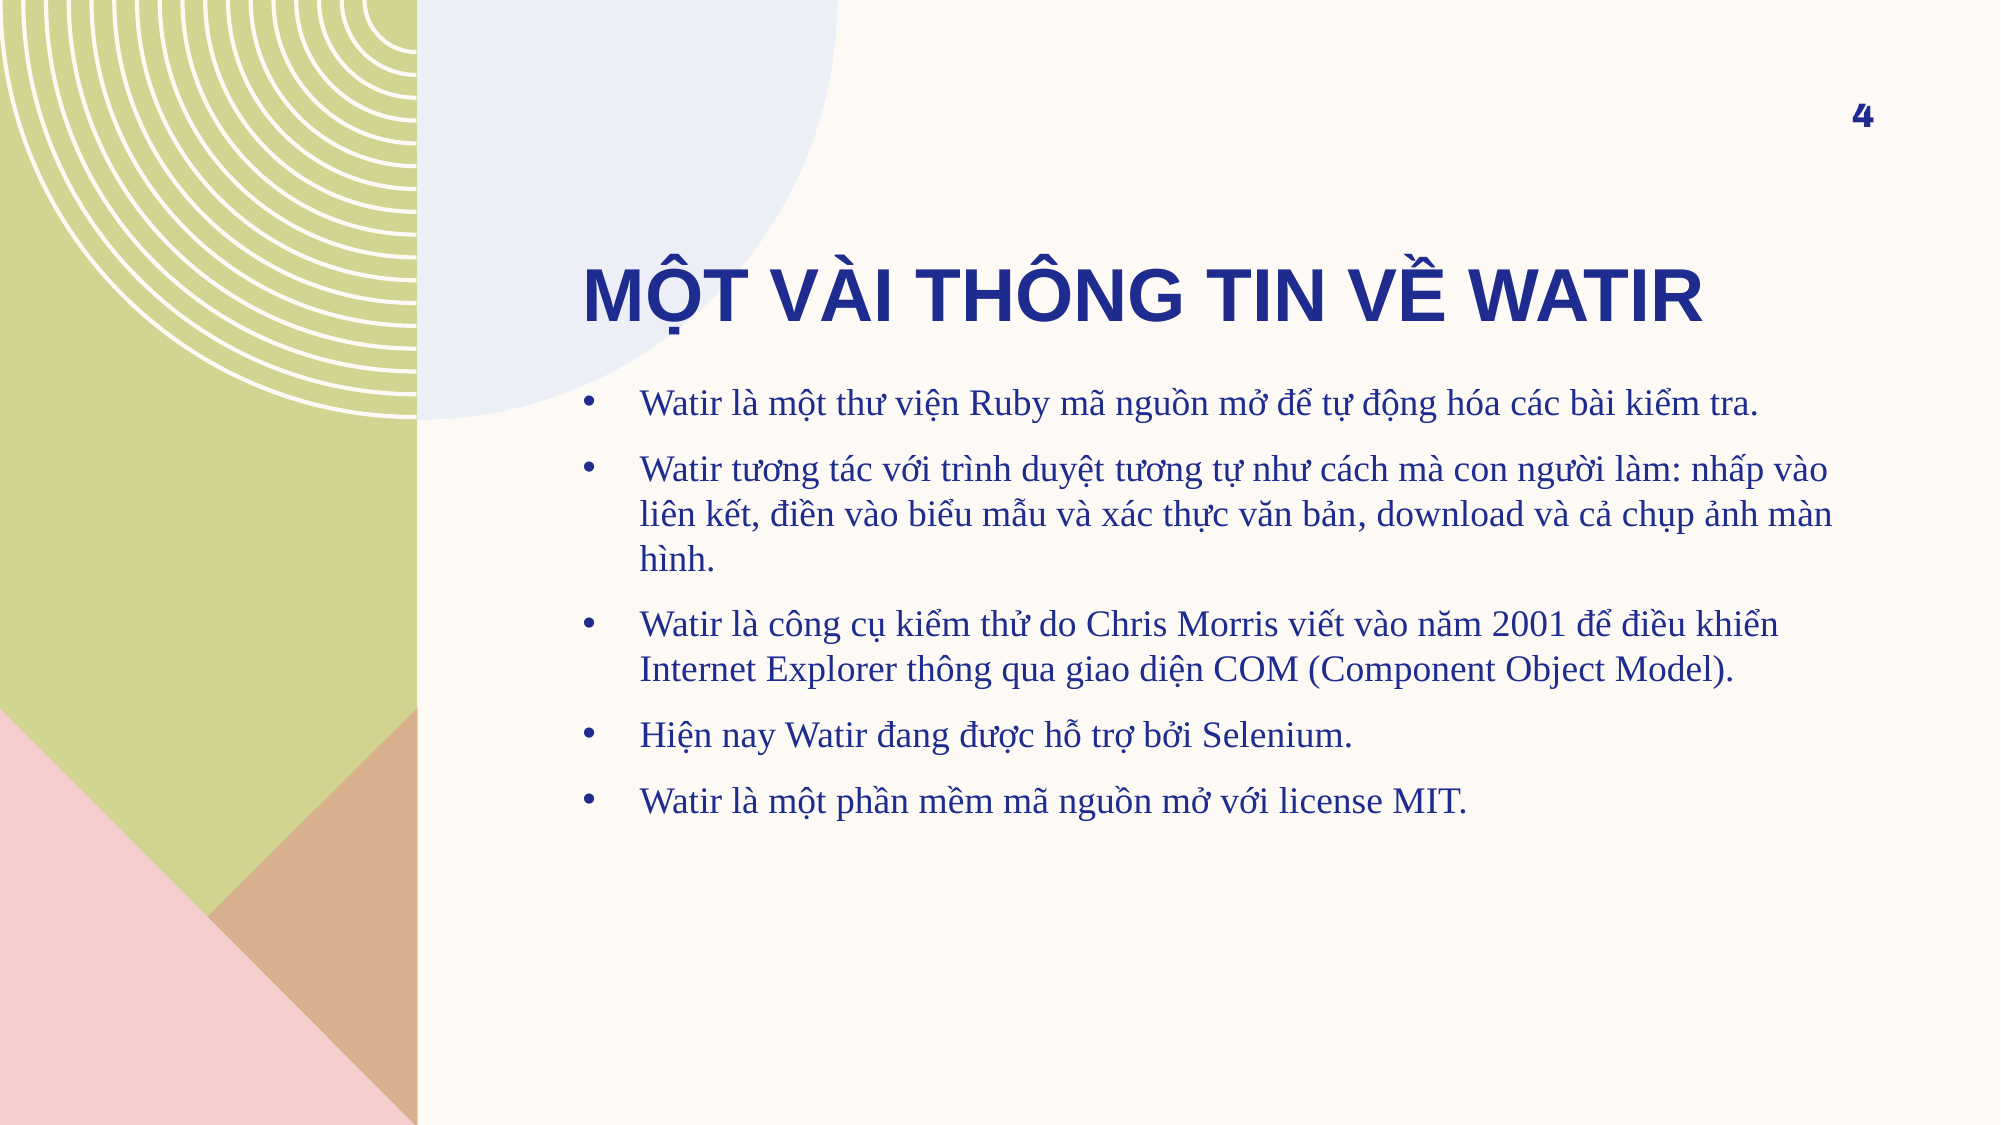

4
# Một vài thông tin về watir
Watir là một thư viện Ruby mã nguồn mở để tự động hóa các bài kiểm tra.
Watir tương tác với trình duyệt tương tự như cách mà con người làm: nhấp vào liên kết, điền vào biểu mẫu và xác thực văn bản, download và cả chụp ảnh màn hình.
Watir là công cụ kiểm thử do Chris Morris viết vào năm 2001 để điều khiển Internet Explorer thông qua giao diện COM (Component Object Model).
Hiện nay Watir đang được hỗ trợ bởi Selenium.
Watir là một phần mềm mã nguồn mở với license MIT.